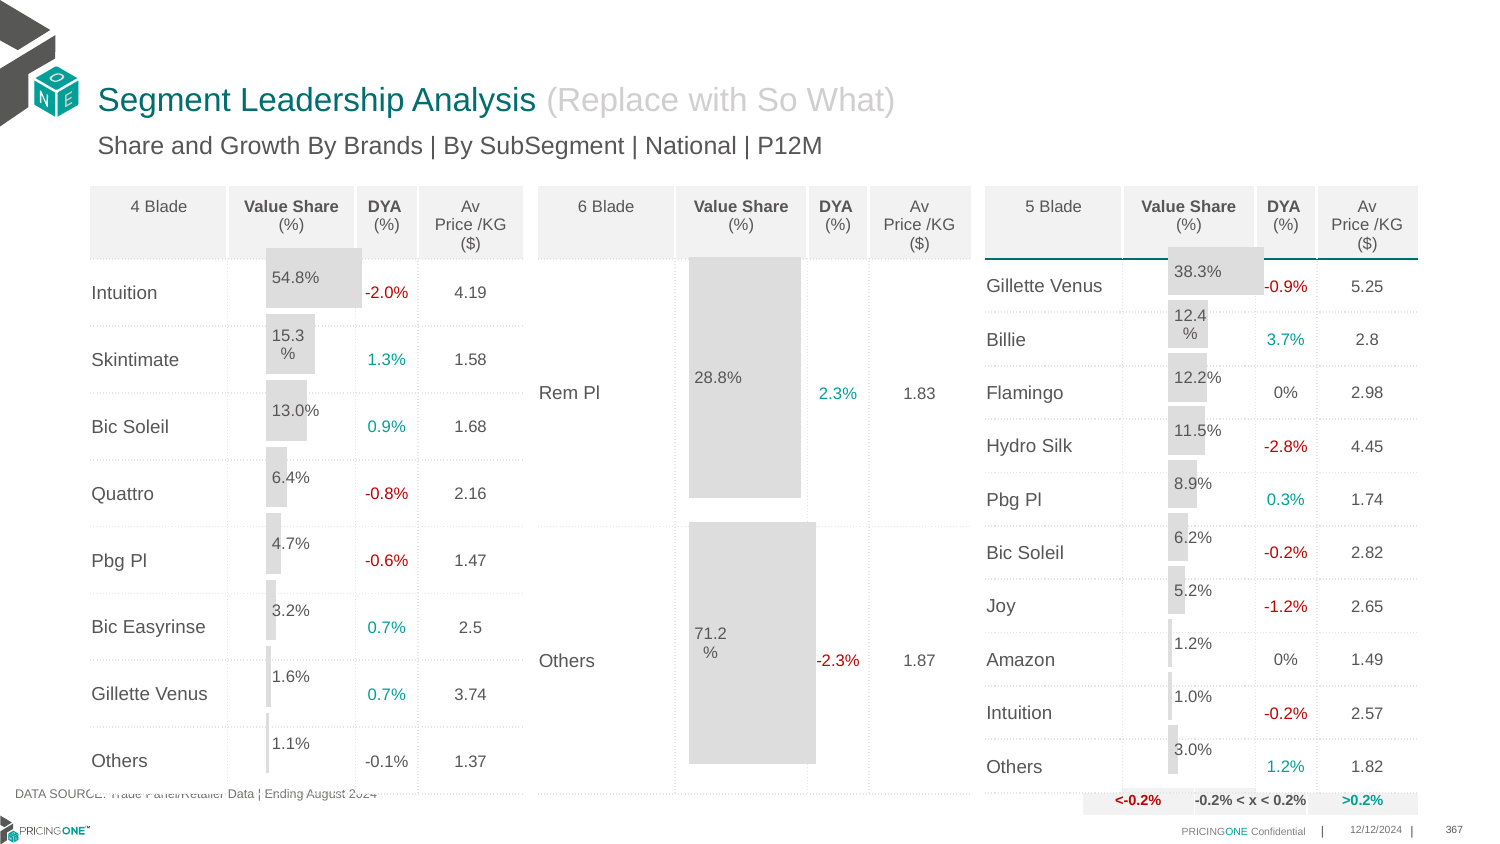

# Segment Leadership Analysis (Replace with So What)
Share and Growth By Brands | By SubSegment | National | P12M
| 6 Blade | Value Share (%) | DYA (%) | Av Price /KG ($) |
| --- | --- | --- | --- |
| Rem Pl |  | 2.3% | 1.83 |
| Others |  | -2.3% | 1.87 |
| 4 Blade | Value Share (%) | DYA (%) | Av Price /KG ($) |
| --- | --- | --- | --- |
| Intuition |  | -2.0% | 4.19 |
| Skintimate |  | 1.3% | 1.58 |
| Bic Soleil |  | 0.9% | 1.68 |
| Quattro |  | -0.8% | 2.16 |
| Pbg Pl |  | -0.6% | 1.47 |
| Bic Easyrinse |  | 0.7% | 2.5 |
| Gillette Venus |  | 0.7% | 3.74 |
| Others |  | -0.1% | 1.37 |
| 5 Blade | Value Share (%) | DYA (%) | Av Price /KG ($) |
| --- | --- | --- | --- |
| Gillette Venus |  | -0.9% | 5.25 |
| Billie |  | 3.7% | 2.8 |
| Flamingo |  | 0% | 2.98 |
| Hydro Silk |  | -2.8% | 4.45 |
| Pbg Pl |  | 0.3% | 1.74 |
| Bic Soleil |  | -0.2% | 2.82 |
| Joy |  | -1.2% | 2.65 |
| Amazon |  | 0% | 1.49 |
| Intuition |  | -0.2% | 2.57 |
| Others |  | 1.2% | 1.82 |

### Chart

| Category | National | 4 Blade |
|---|---|
| None | 0.5478464682908655 |

### Chart

| Category | National | 6 Blade |
|---|---|
| None | 0.2879922887575494 |

### Chart

| Category | National | 5 Blade |
|---|---|
| None | 0.38338722784940066 |
DATA SOURCE: Trade Panel/Retailer Data | Ending August 2024
| <-0.2% | -0.2% < x < 0.2% | >0.2% |
| --- | --- | --- |

12/12/2024
367